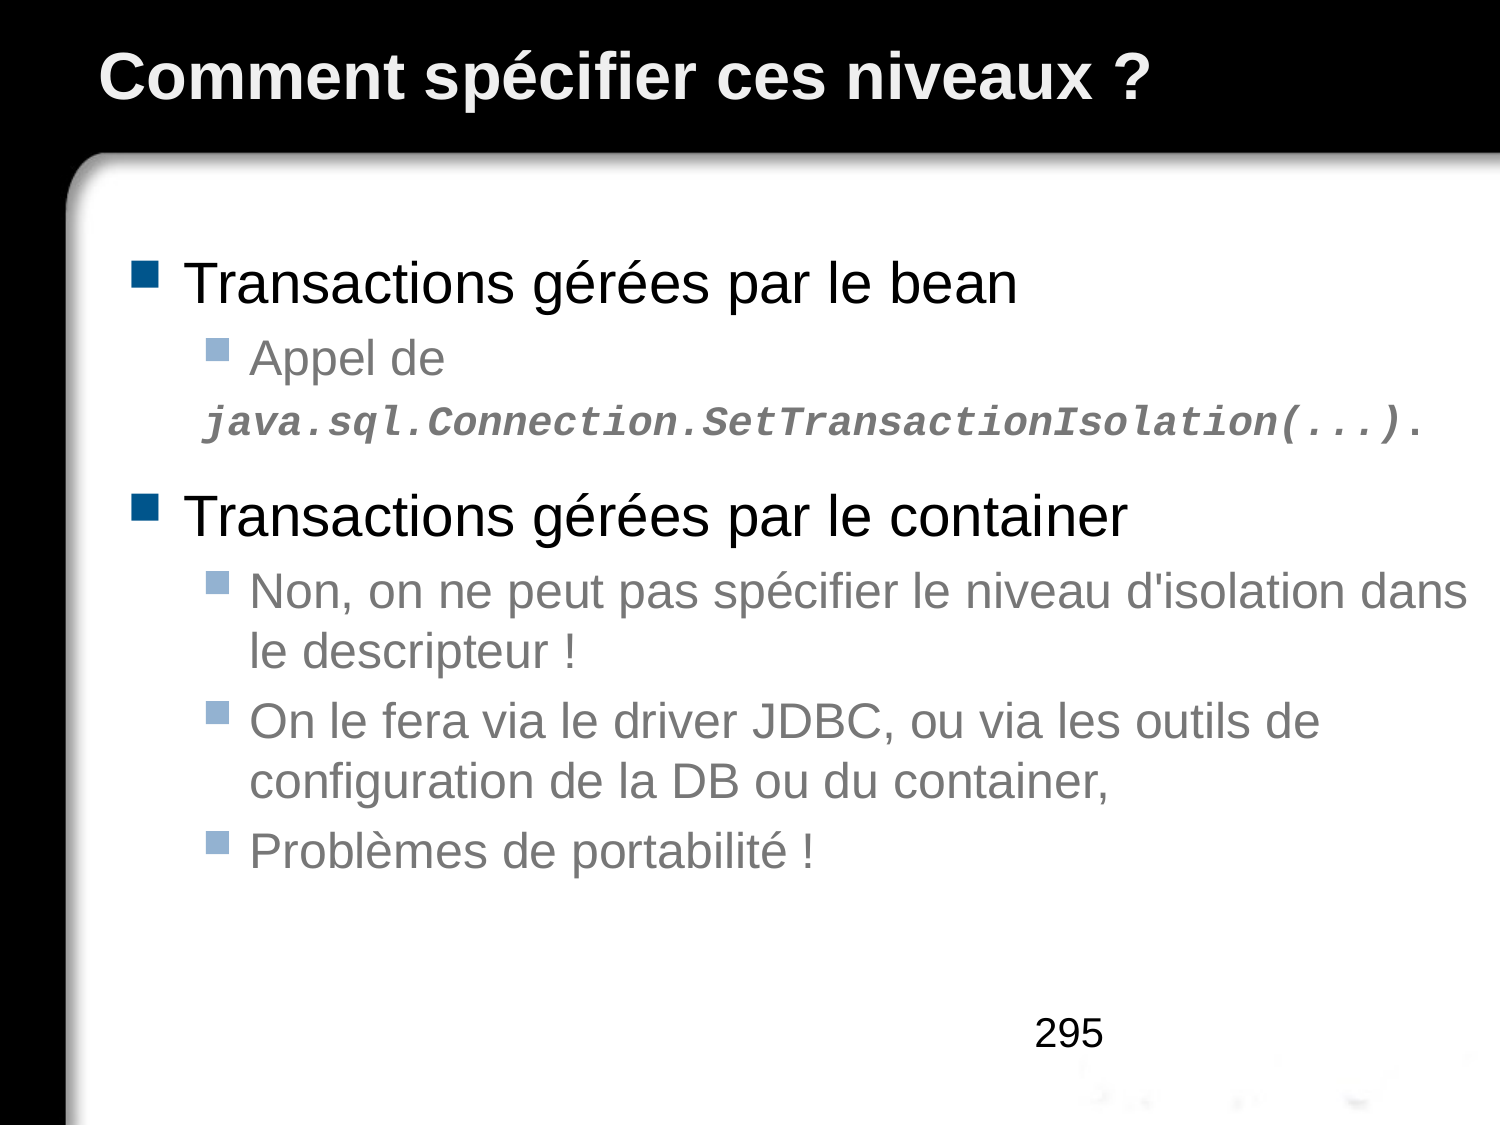

# Comment spécifier ces niveaux ?
Transactions gérées par le bean
Appel de
java.sql.Connection.SetTransactionIsolation(...).
Transactions gérées par le container
Non, on ne peut pas spécifier le niveau d'isolation dans le descripteur !
On le fera via le driver JDBC, ou via les outils de configuration de la DB ou du container,
Problèmes de portabilité !